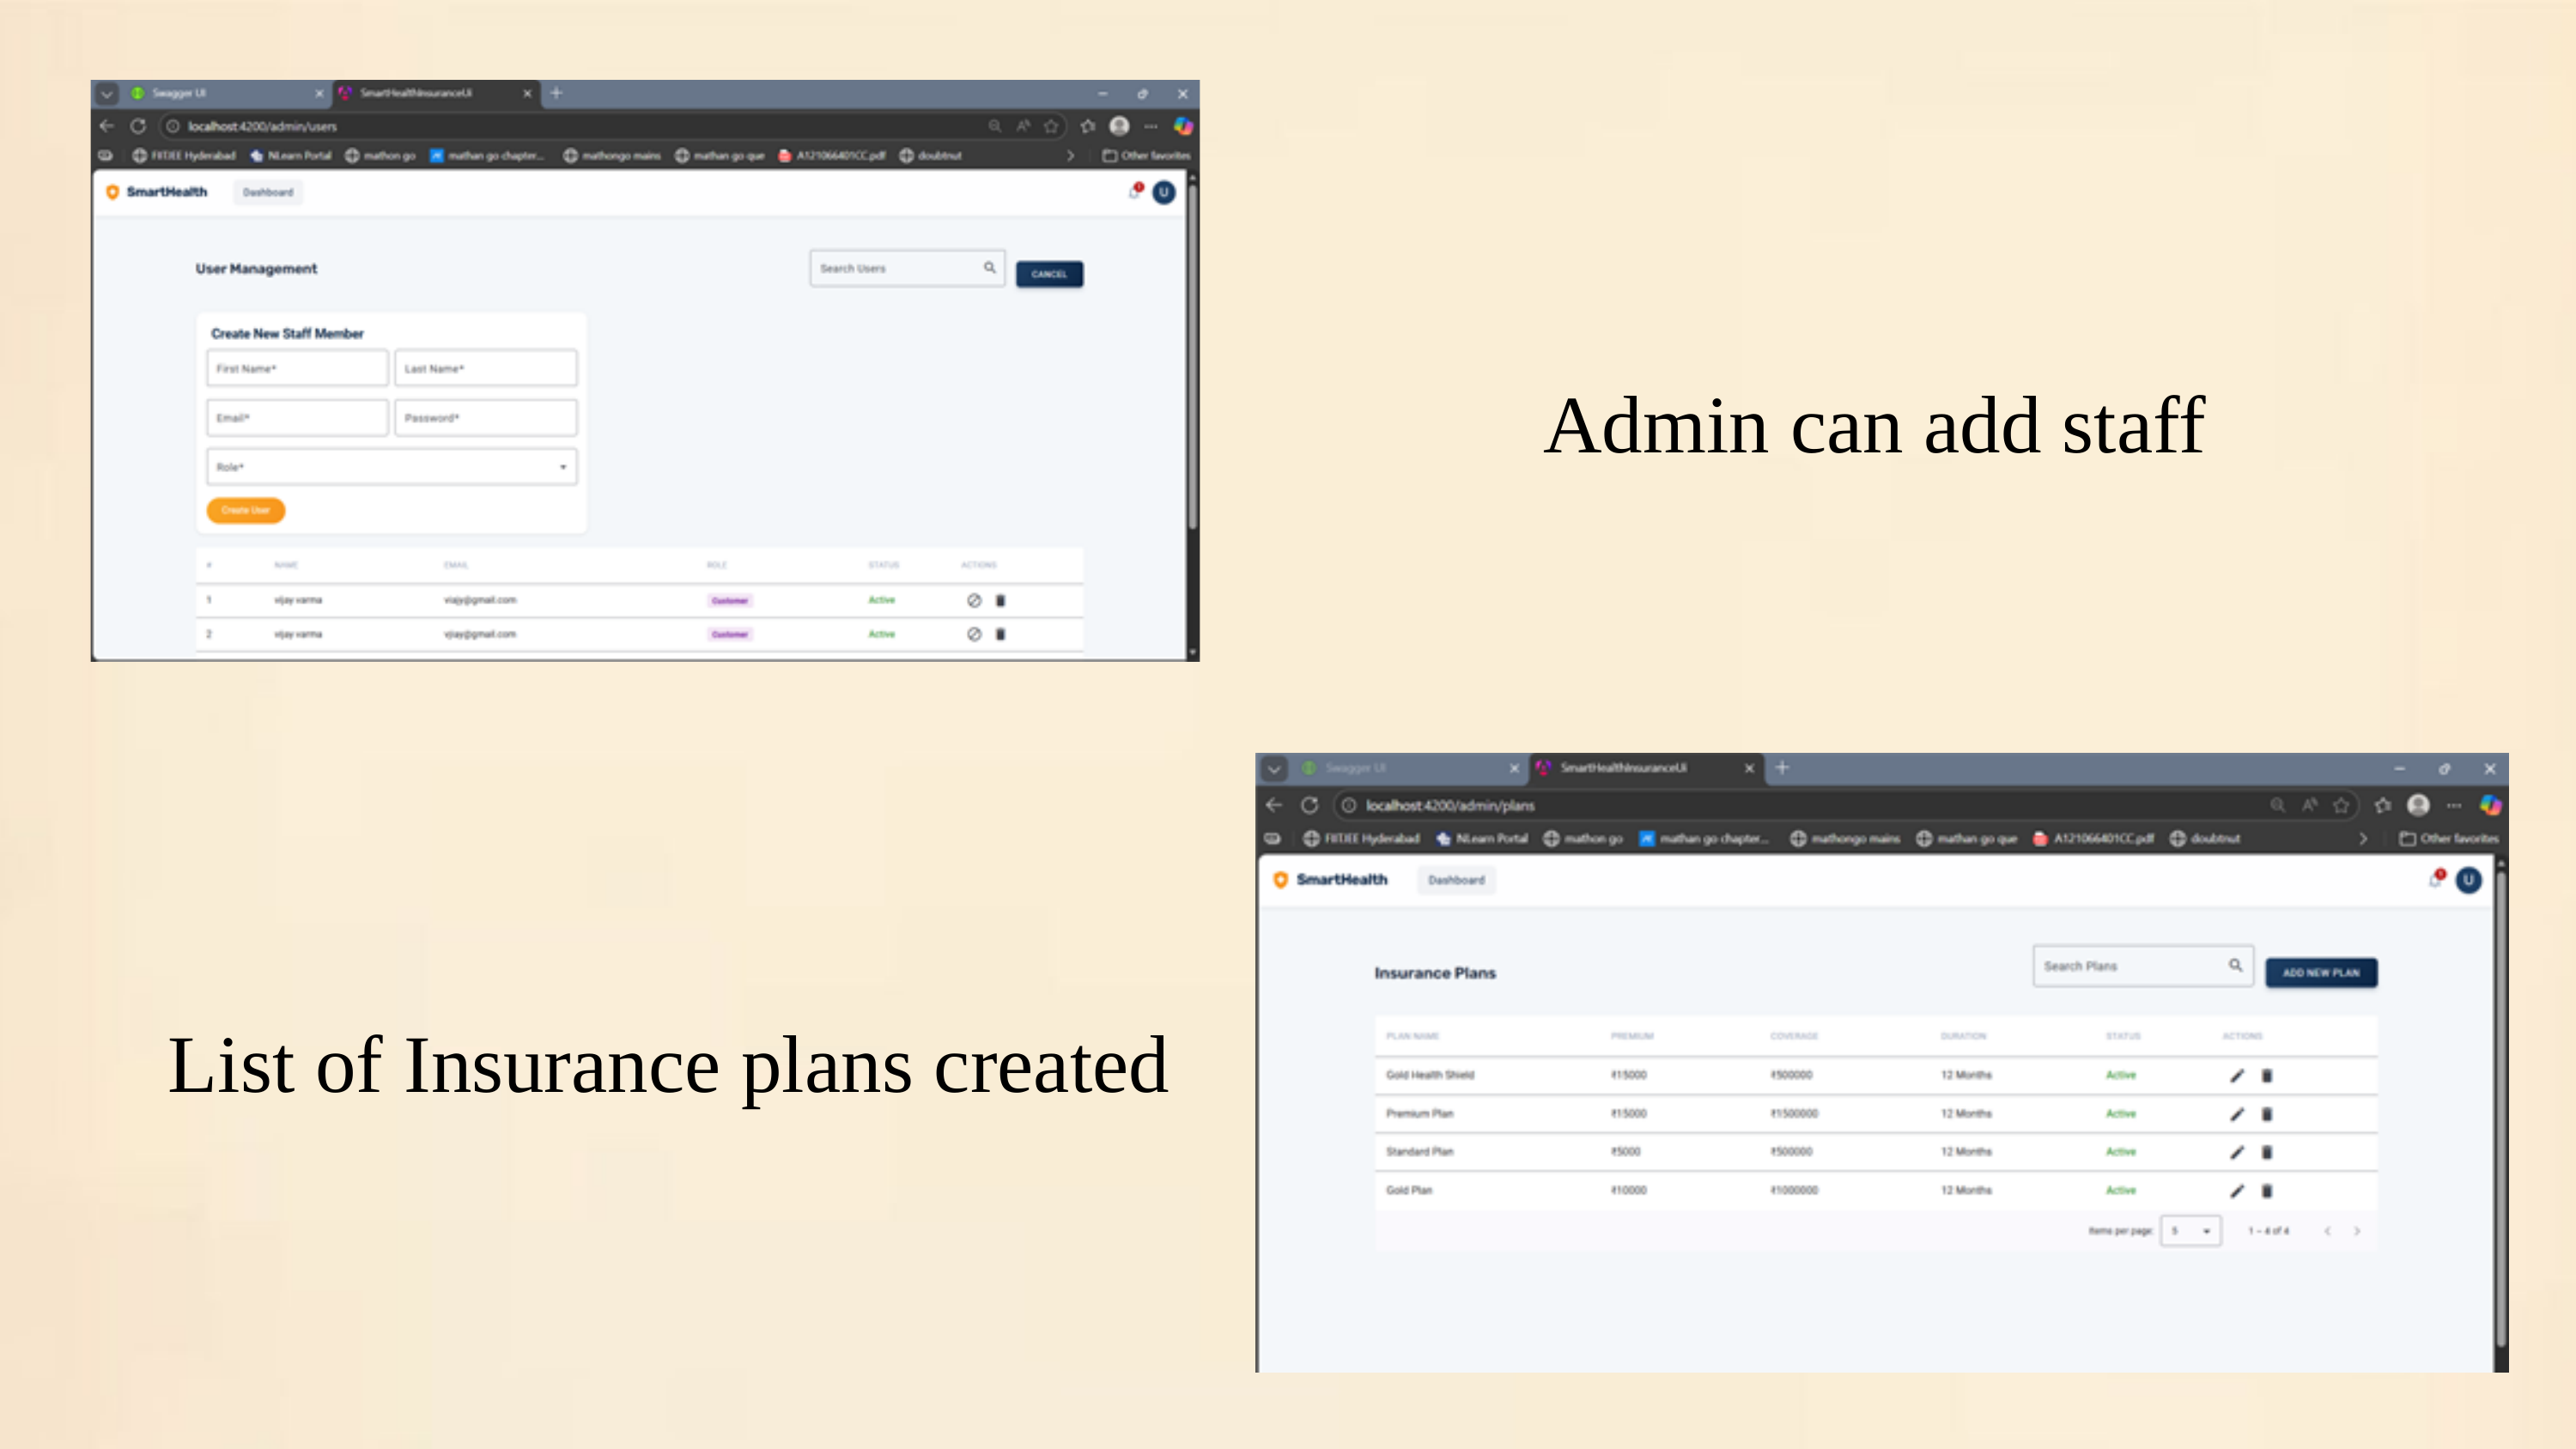

Admin can add staff

List of Insurance plans created